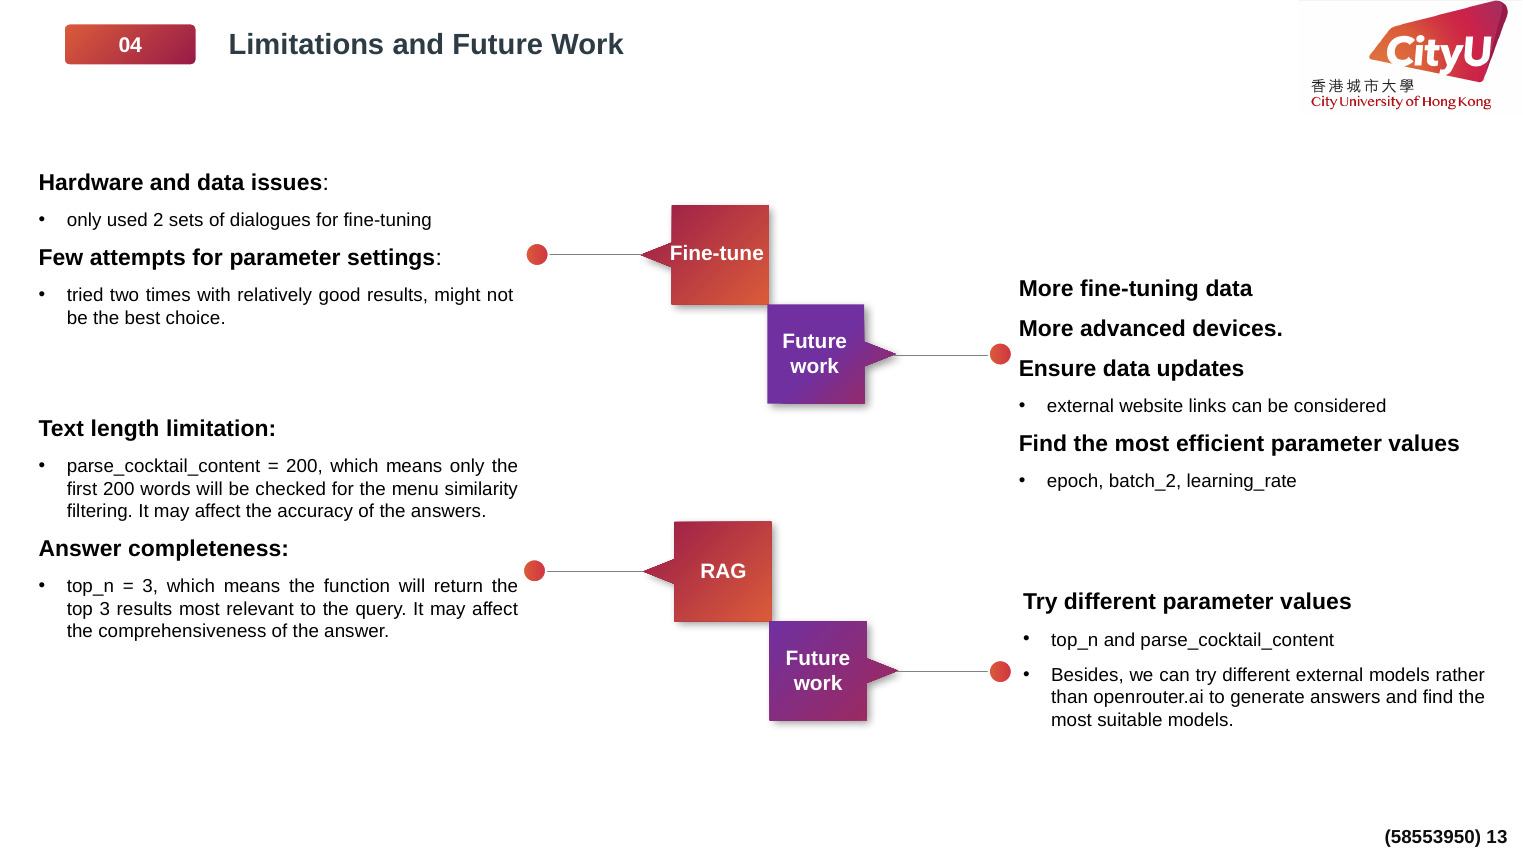

Limitations and Future Work
04
Hardware and data issues:
only used 2 sets of dialogues for fine-tuning
Few attempts for parameter settings:
tried two times with relatively good results, might not be the best choice.

Fine-tune

More fine-tuning data
More advanced devices.
Ensure data updates
external website links can be considered
Find the most efficient parameter values
epoch, batch_2, learning_rate
Future
work

Text length limitation:
parse_cocktail_content = 200, which means only the first 200 words will be checked for the menu similarity filtering. It may affect the accuracy of the answers.
Answer completeness:
top_n = 3, which means the function will return the top 3 results most relevant to the query. It may affect the comprehensiveness of the answer.

RAG

Try different parameter values
top_n and parse_cocktail_content
Besides, we can try different external models rather than openrouter.ai to generate answers and find the most suitable models.

Future
work

 (58553950) 13